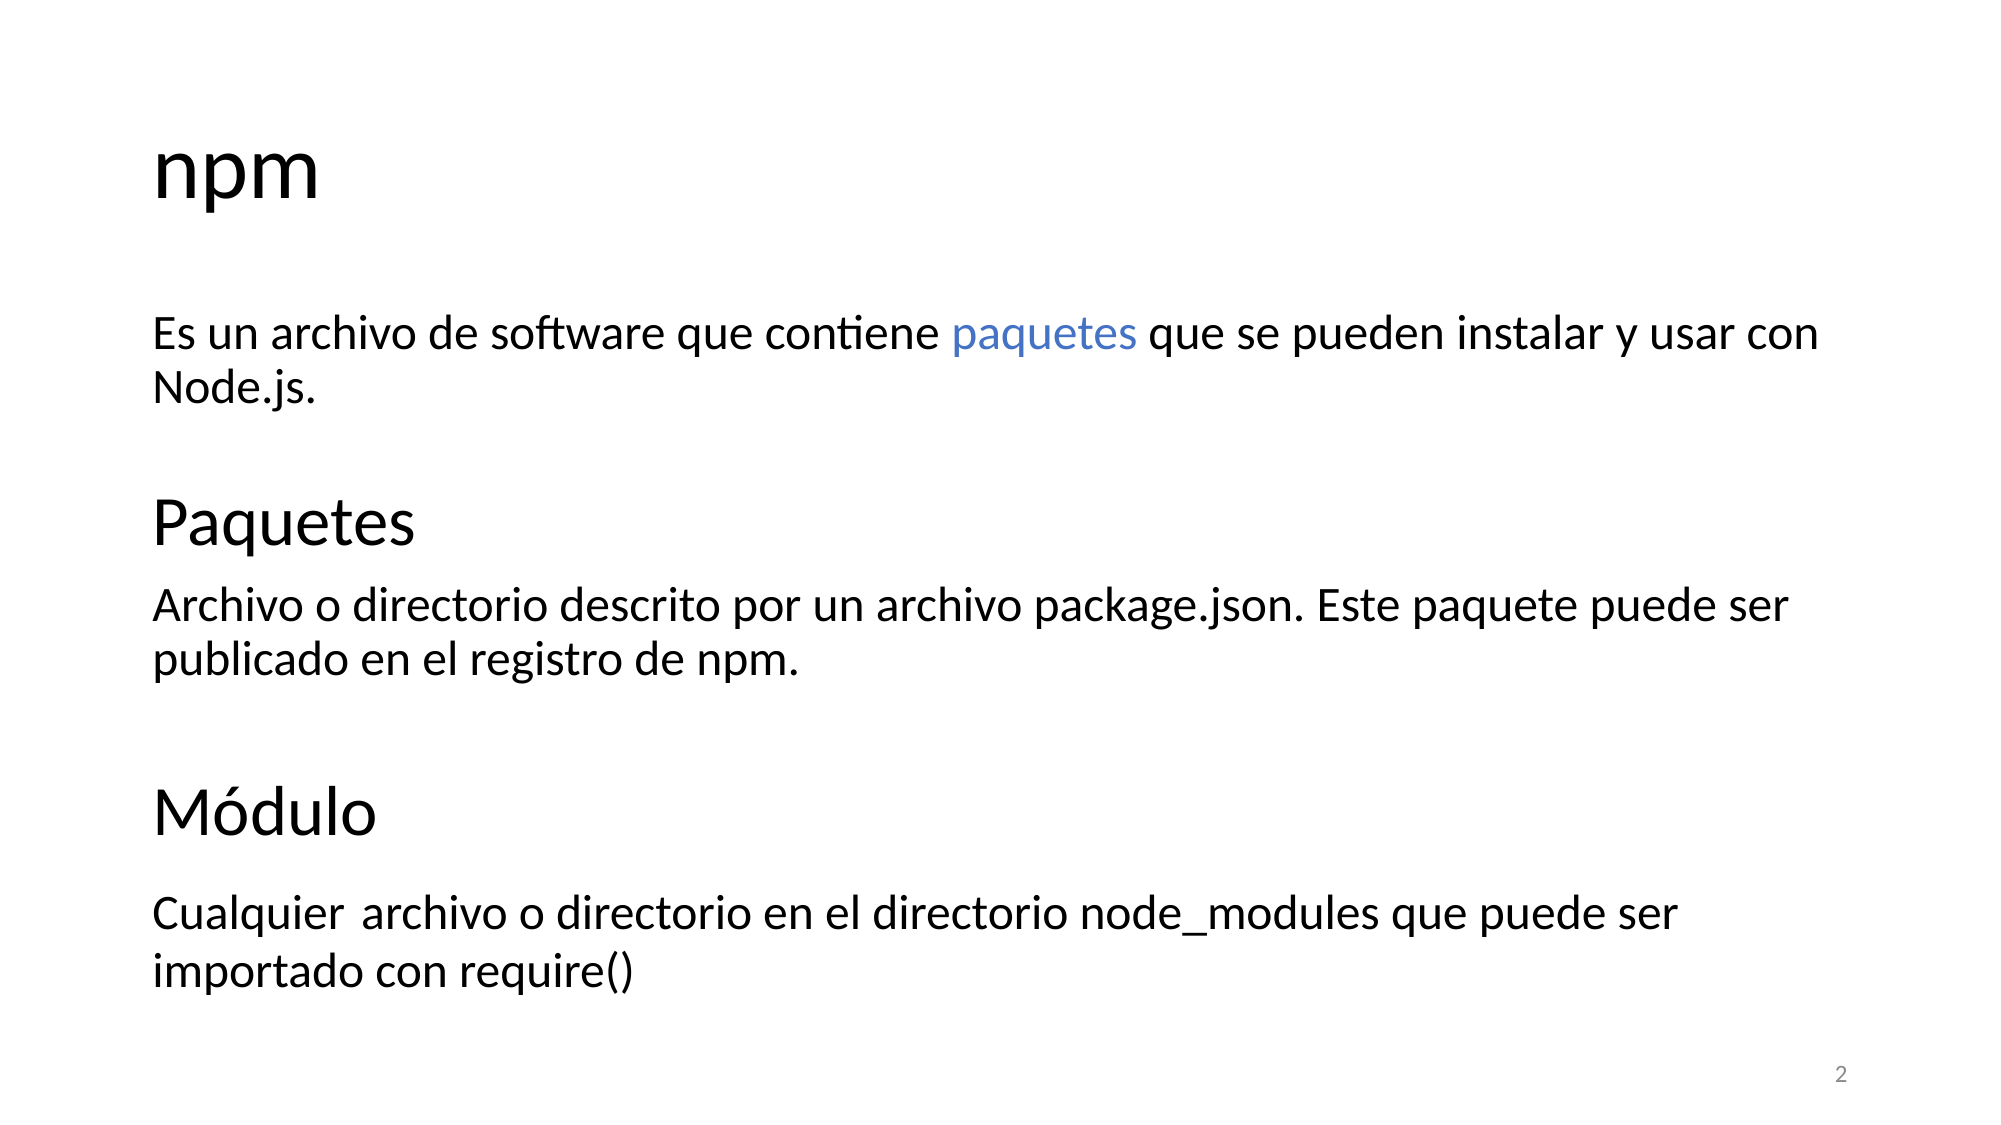

# npm
Es un archivo de software que contiene paquetes que se pueden instalar y usar con Node.js.

Paquetes
Archivo o directorio descrito por un archivo package.json. Este paquete puede ser publicado en el registro de npm.

Módulo
Cualquier archivo o directorio en el directorio node_modules que puede ser importado con require()

2